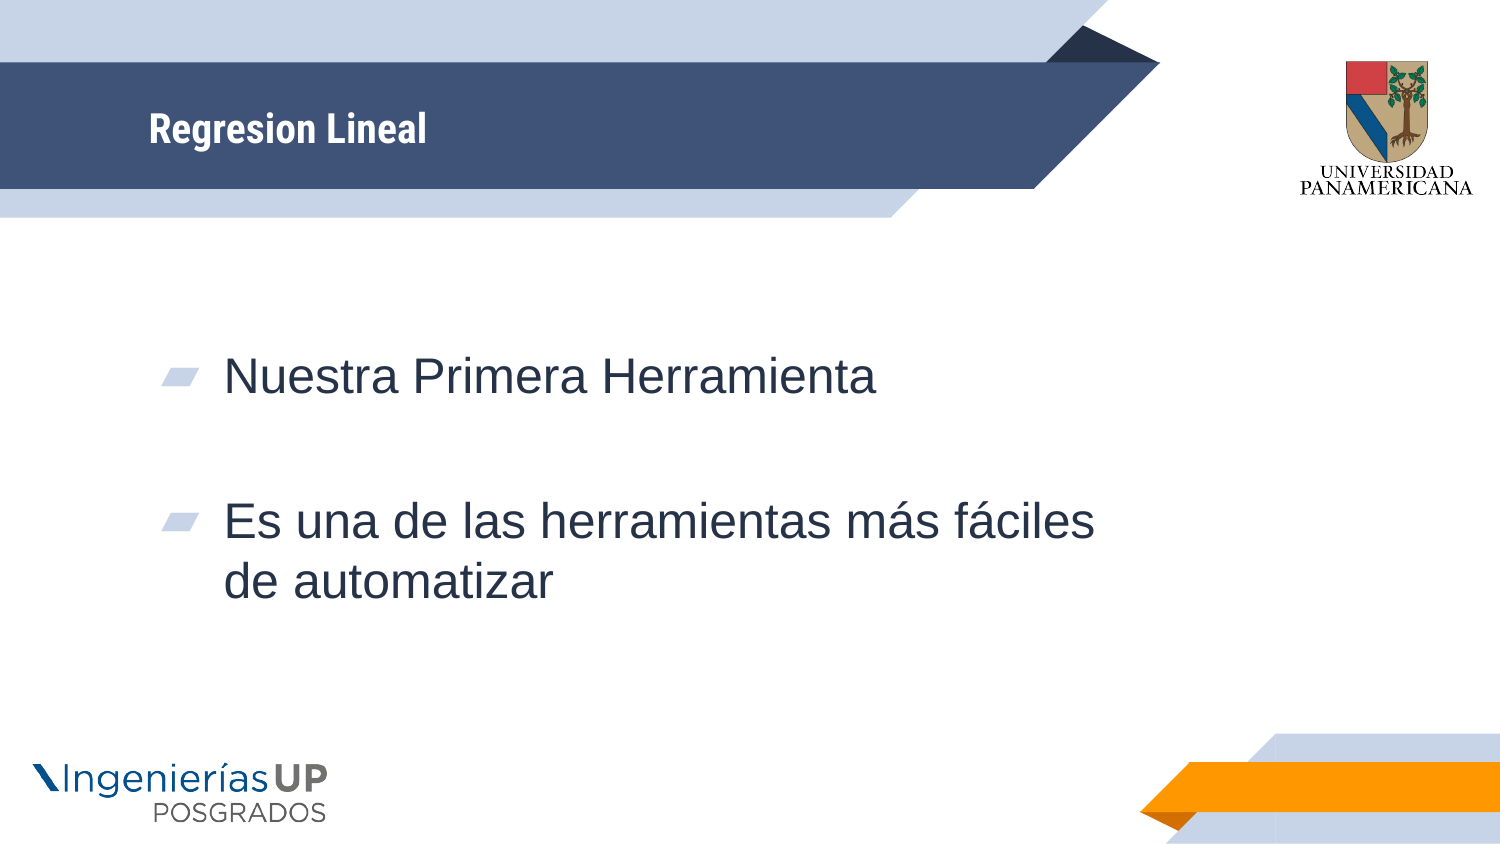

# Regresion Lineal
Nuestra Primera Herramienta

Es una de las herramientas más fáciles de automatizar